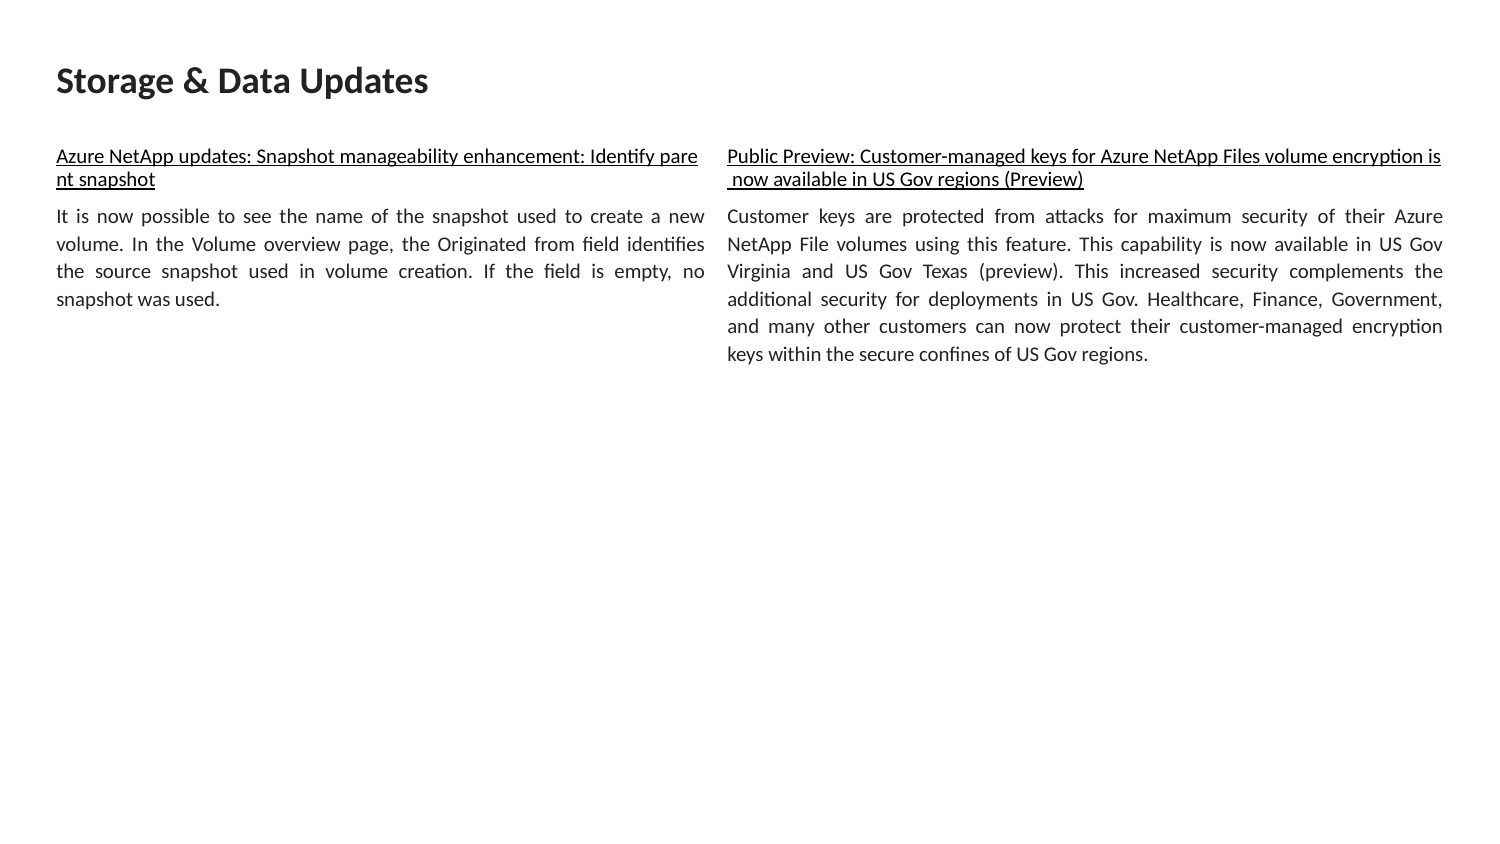

# Storage & Data Updates
Azure NetApp updates: Snapshot manageability enhancement: Identify parent snapshot
It is now possible to see the name of the snapshot used to create a new volume. In the Volume overview page, the Originated from field identifies the source snapshot used in volume creation. If the field is empty, no snapshot was used.
Public Preview: Customer-managed keys for Azure NetApp Files volume encryption is now available in US Gov regions (Preview)
Customer keys are protected from attacks for maximum security of their Azure NetApp File volumes using this feature. This capability is now available in US Gov Virginia and US Gov Texas (preview). This increased security complements the additional security for deployments in US Gov. Healthcare, Finance, Government, and many other customers can now protect their customer-managed encryption keys within the secure confines of US Gov regions.